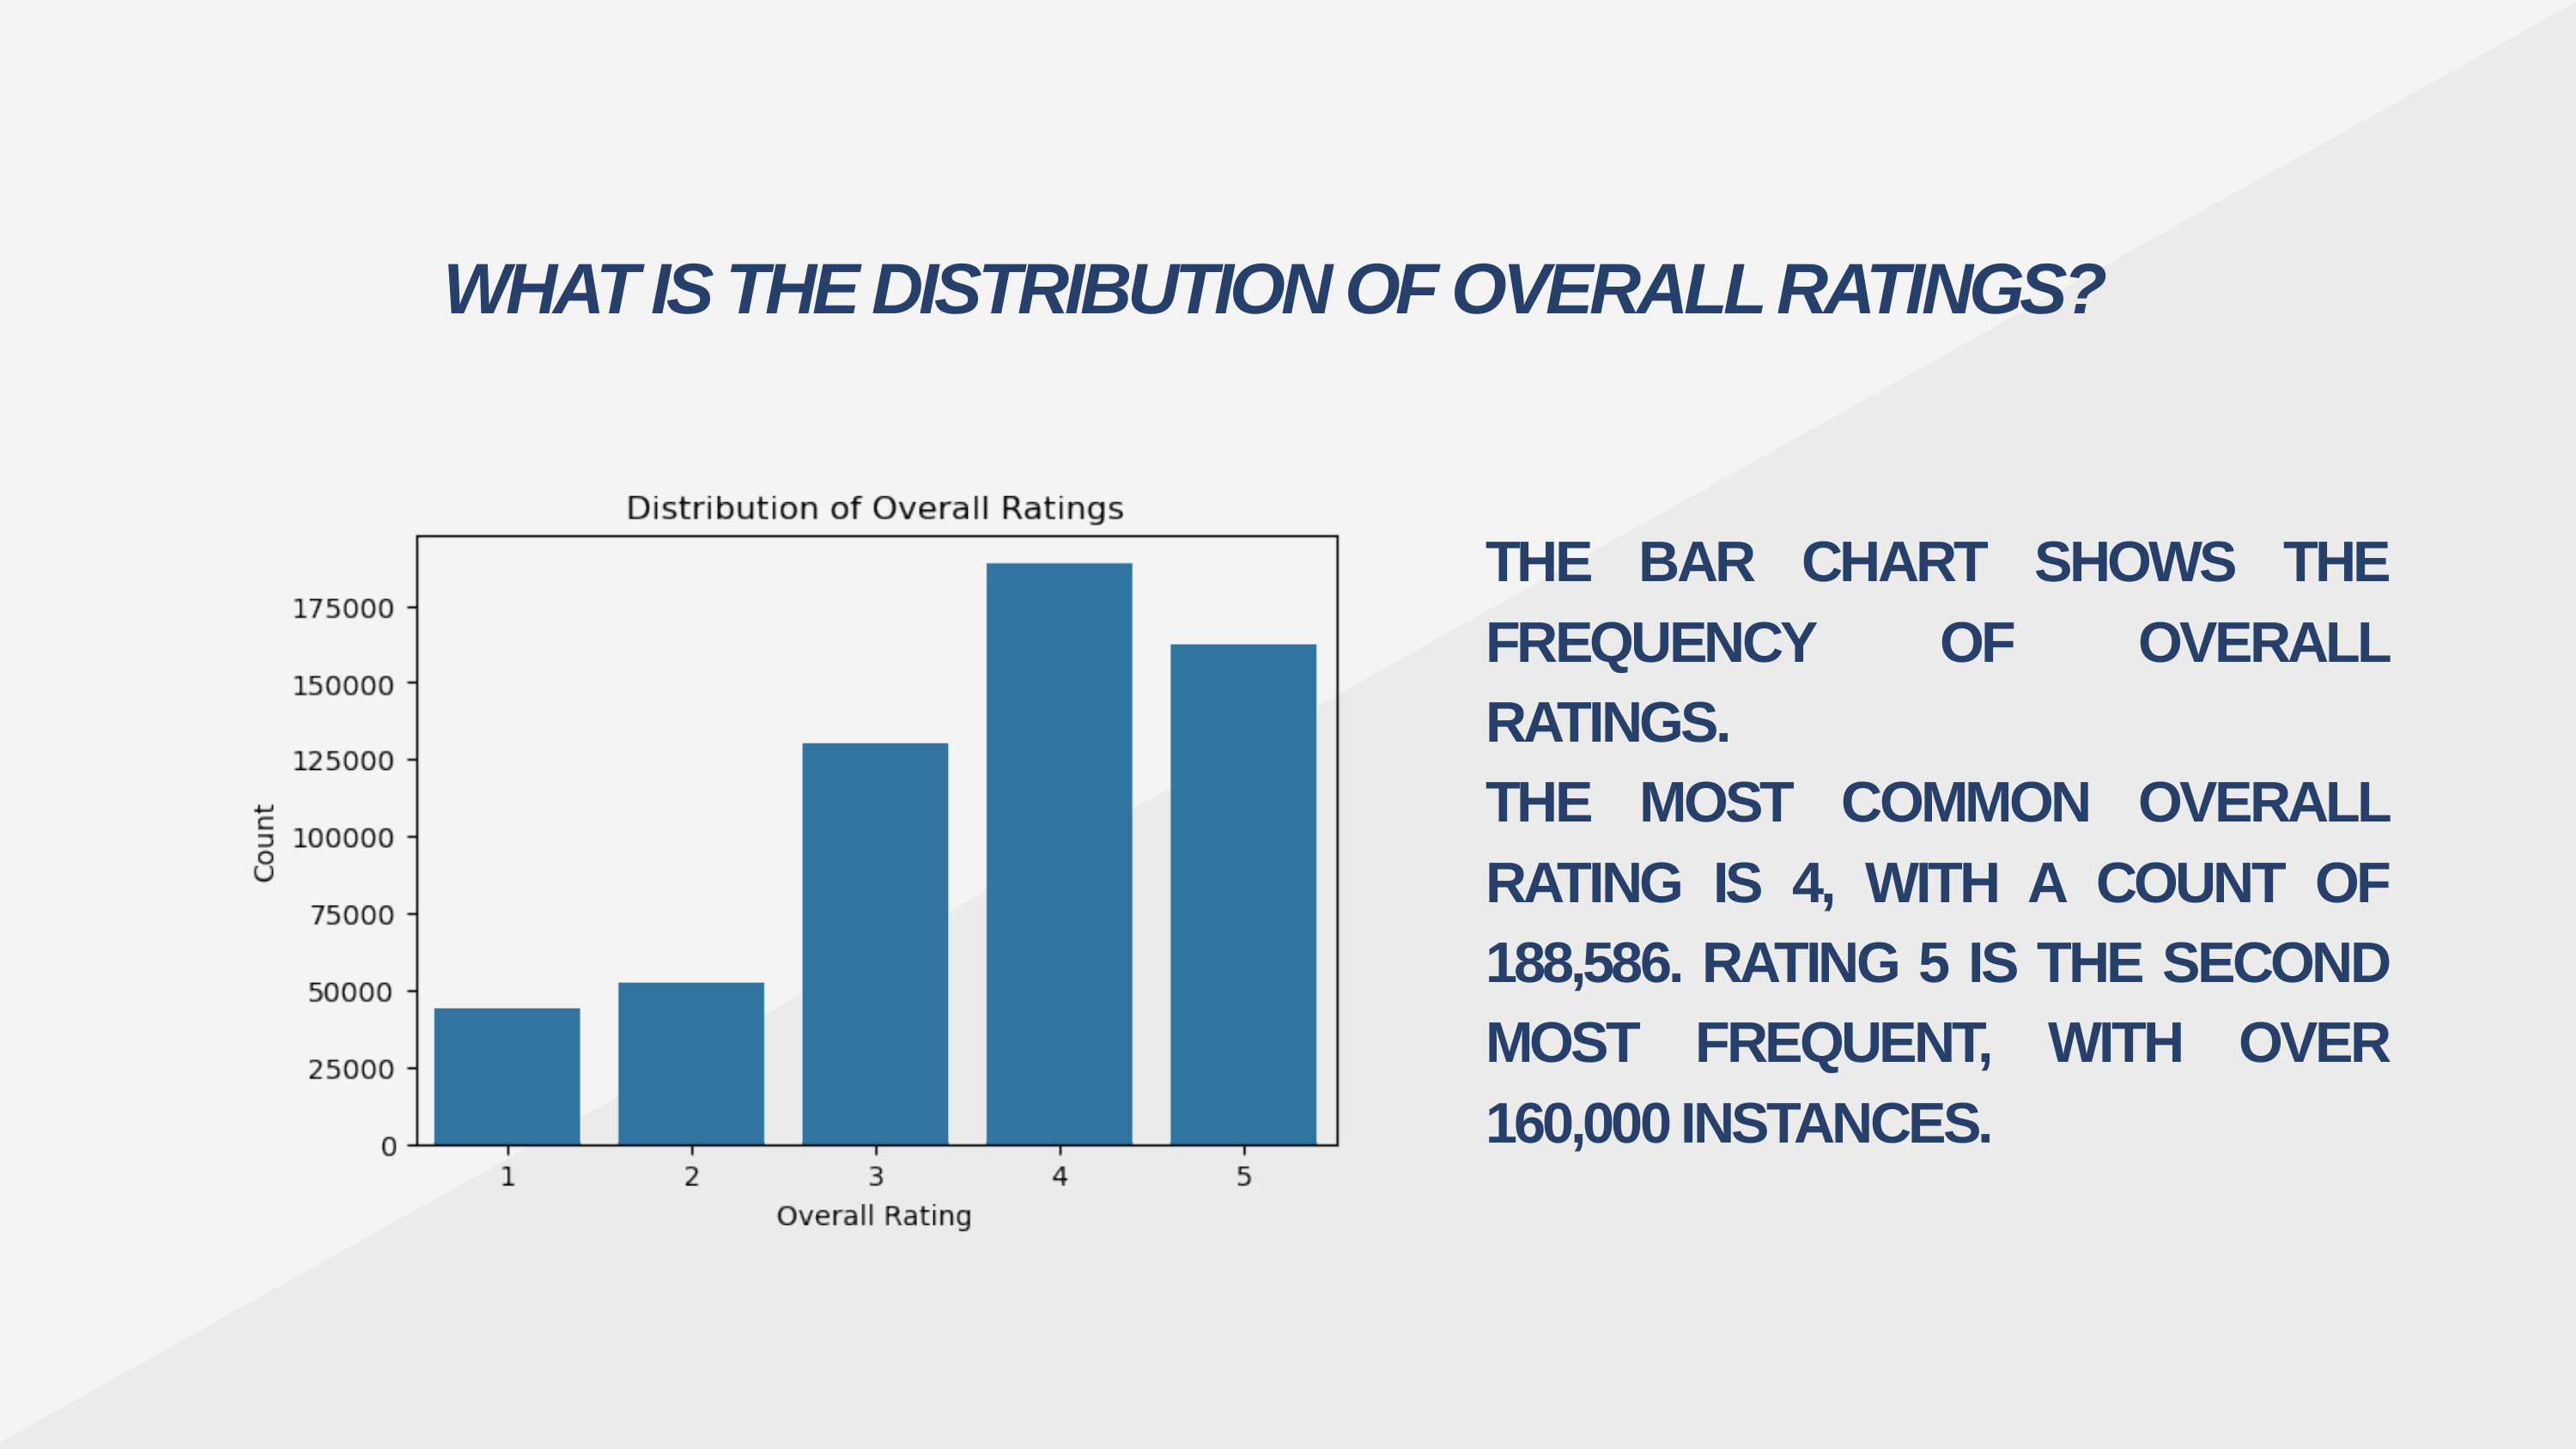

WHAT IS THE DISTRIBUTION OF OVERALL RATINGS?

THE BAR CHART SHOWS THE FREQUENCY OF OVERALL RATINGS.
THE MOST COMMON OVERALL RATING IS 4, WITH A COUNT OF 188,586. RATING 5 IS THE SECOND MOST FREQUENT, WITH OVER 160,000 INSTANCES.